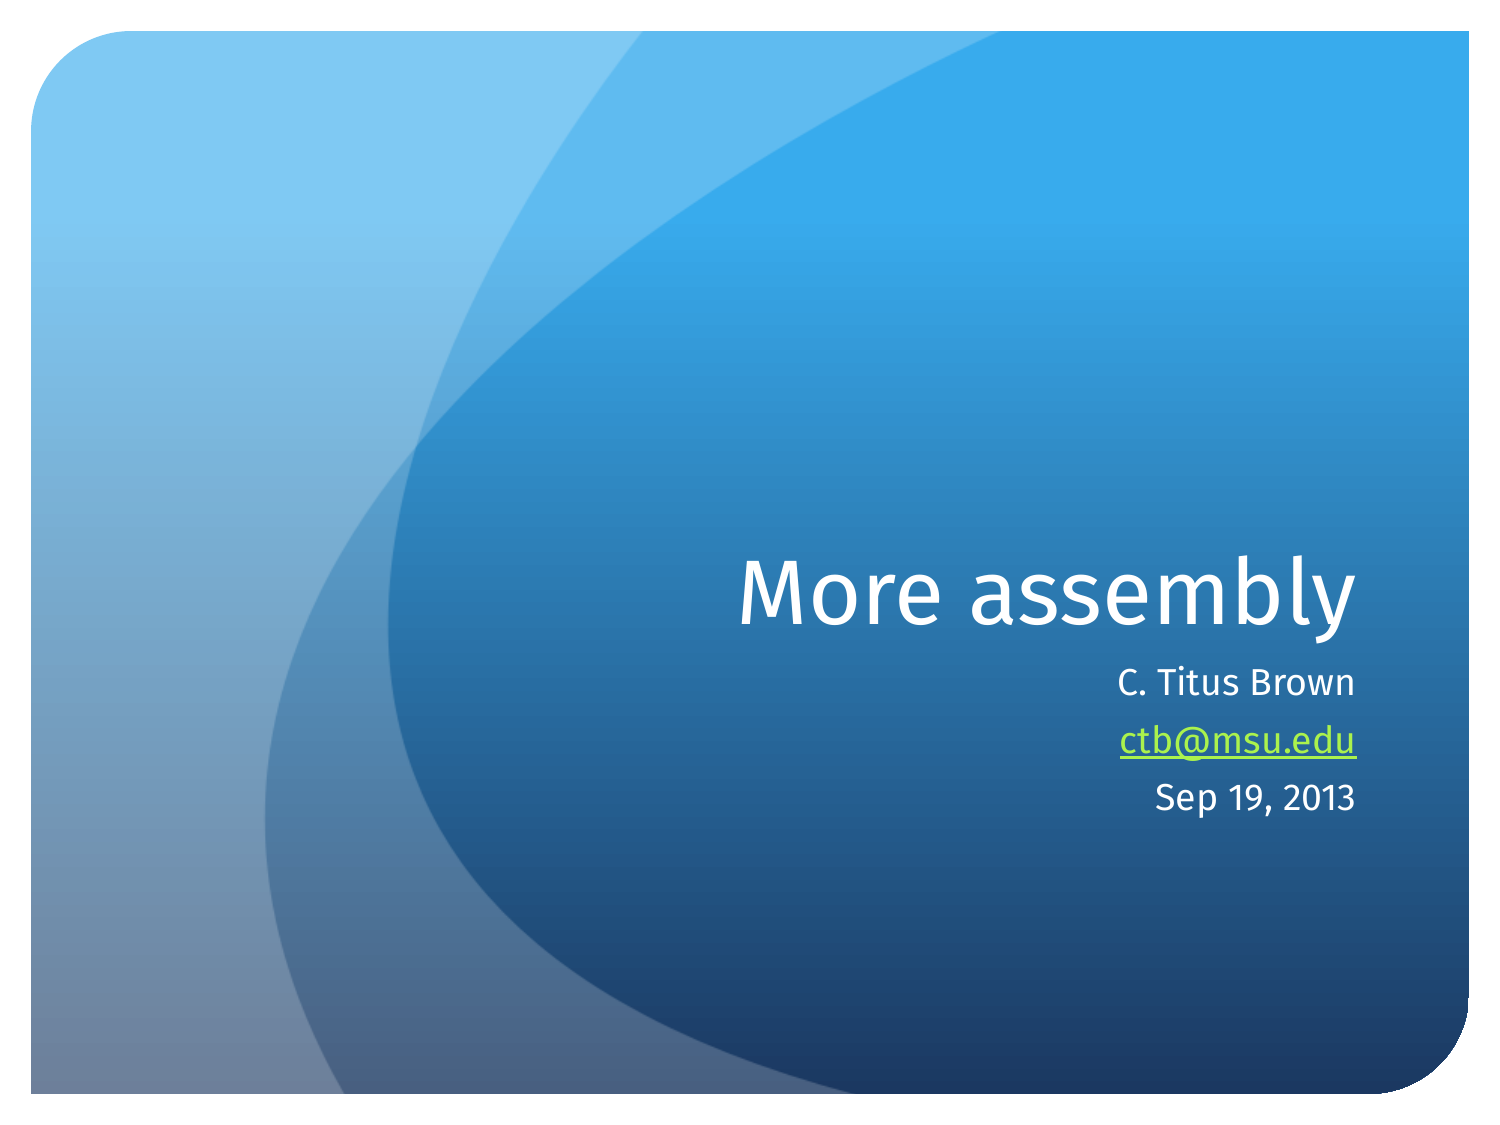

# More assembly
C. Titus Brown
ctb@msu.edu
Sep 19, 2013